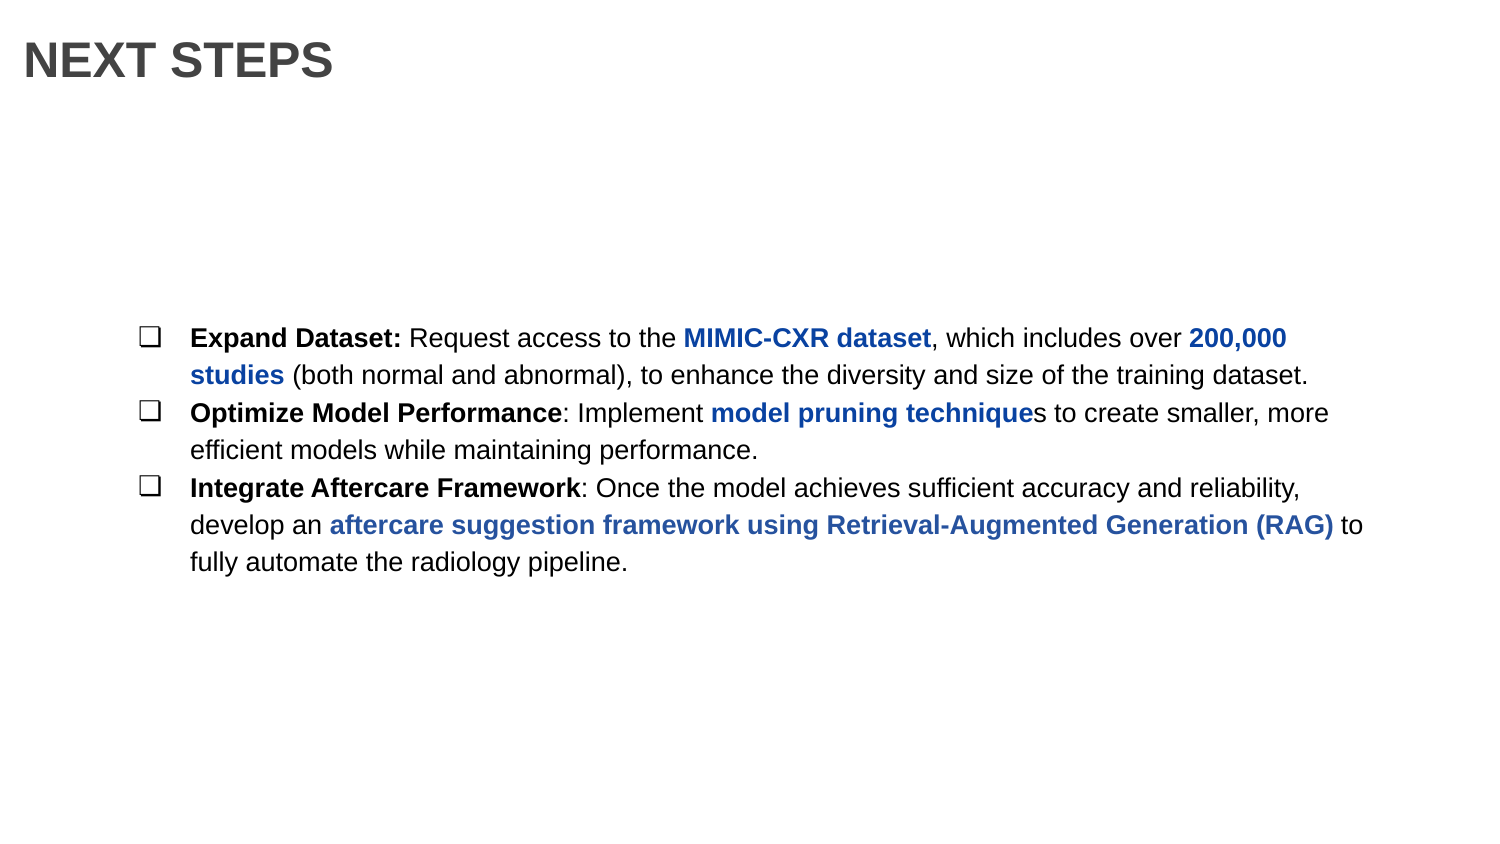

NEXT STEPS
Expand Dataset: Request access to the MIMIC-CXR dataset, which includes over 200,000 studies (both normal and abnormal), to enhance the diversity and size of the training dataset.
Optimize Model Performance: Implement model pruning techniques to create smaller, more efficient models while maintaining performance.
Integrate Aftercare Framework: Once the model achieves sufficient accuracy and reliability, develop an aftercare suggestion framework using Retrieval-Augmented Generation (RAG) to fully automate the radiology pipeline.